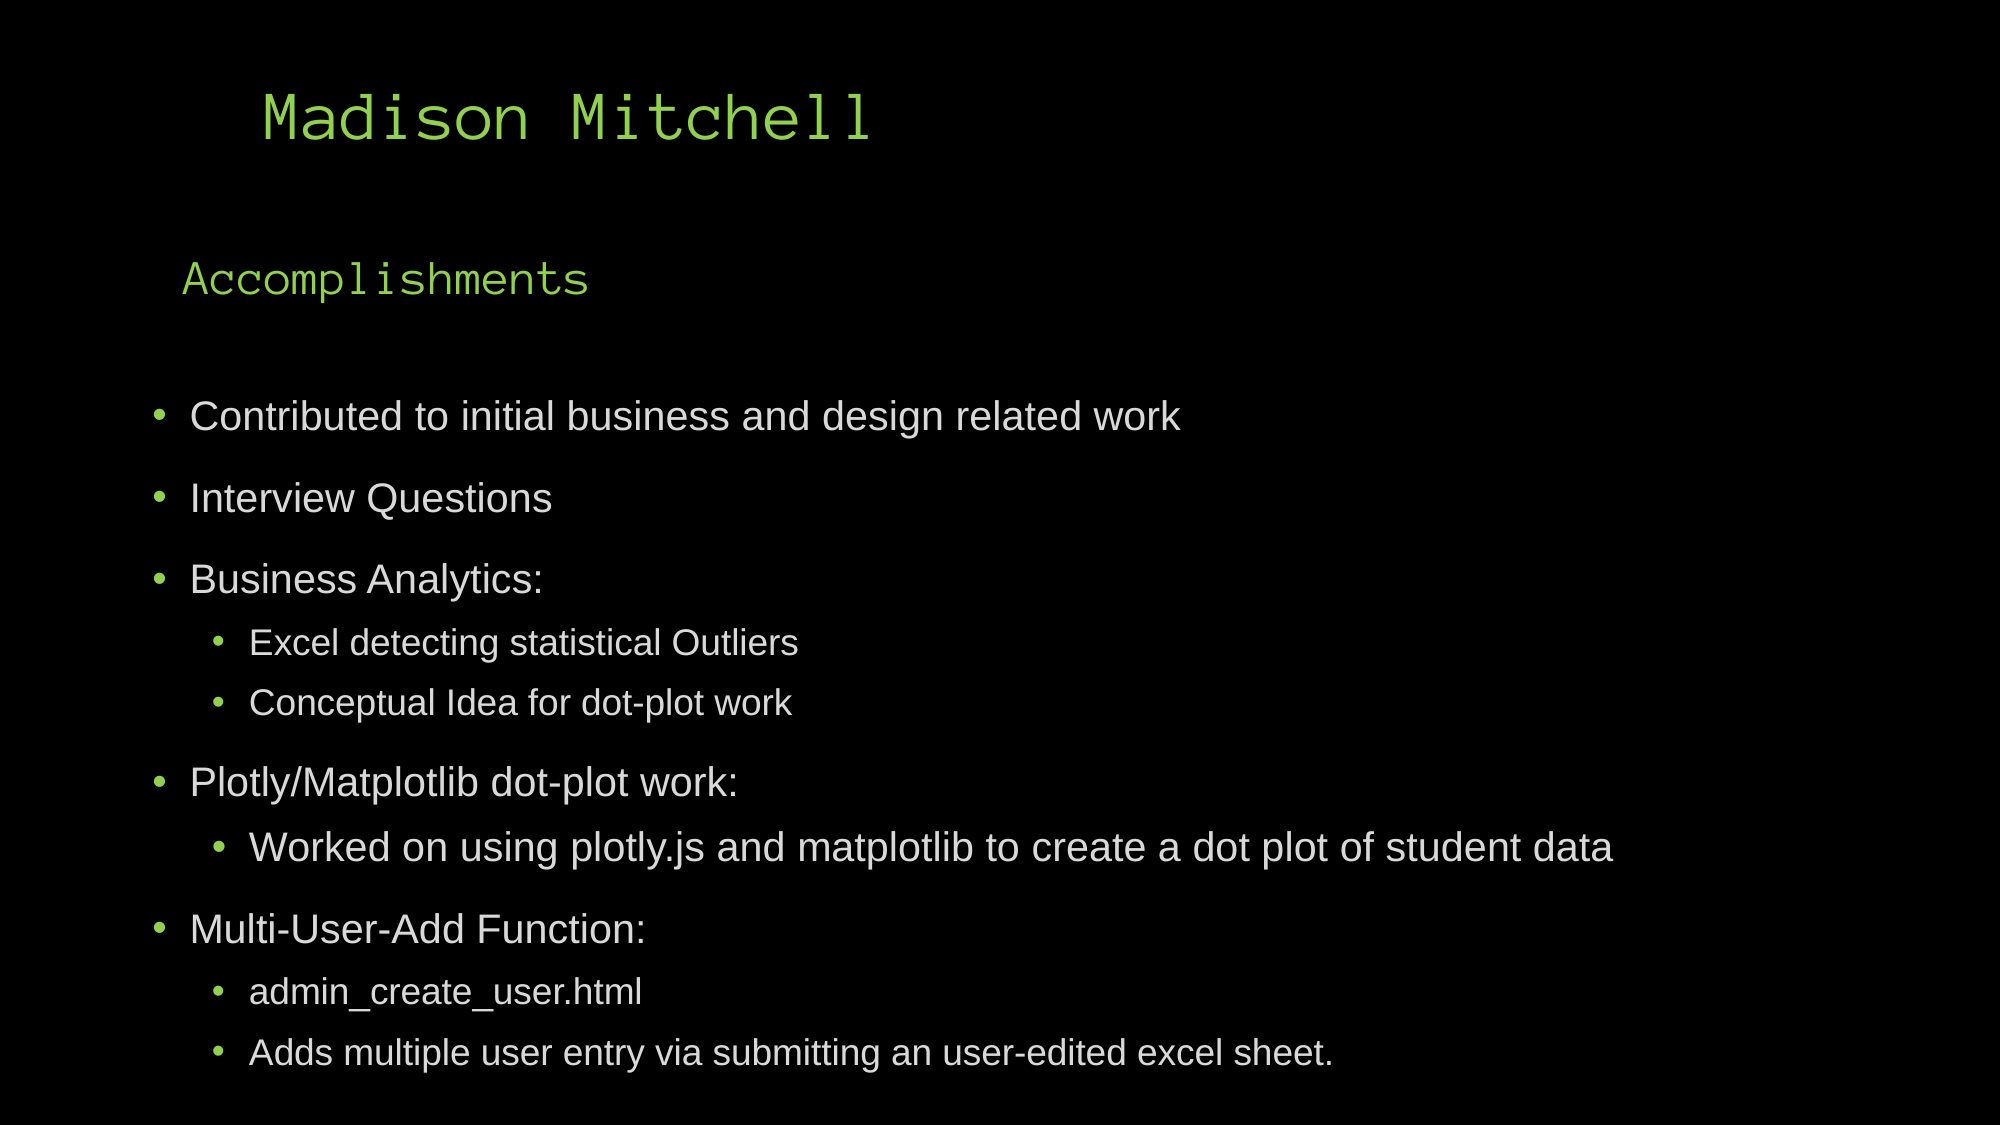

# Madison Mitchell
Accomplishments
Contributed to initial business and design related work
Interview Questions
Business Analytics:
Excel detecting statistical Outliers
Conceptual Idea for dot-plot work
Plotly/Matplotlib dot-plot work:
Worked on using plotly.js and matplotlib to create a dot plot of student data
Multi-User-Add Function:
admin_create_user.html
Adds multiple user entry via submitting an user-edited excel sheet.